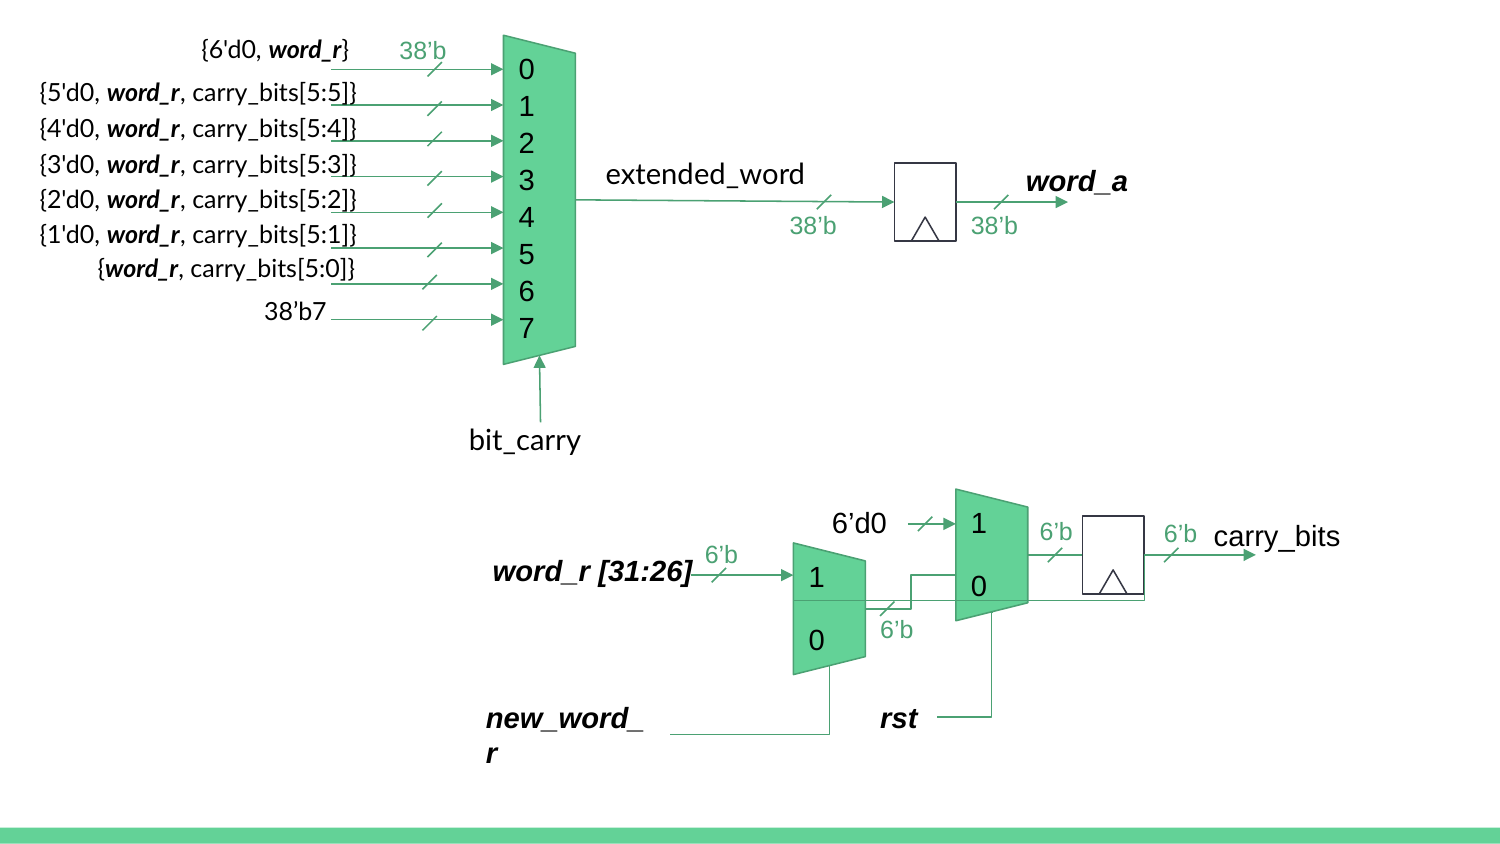

{6'd0, word_r}
38’b
0
1
2
3
4
5
6
7

{5'd0, word_r, carry_bits[5:5]}
{4'd0, word_r, carry_bits[5:4]}
{3'd0, word_r, carry_bits[5:3]}
extended_word
word_a

{2'd0, word_r, carry_bits[5:2]}
38’b
38’b
{1'd0, word_r, carry_bits[5:1]}
{word_r, carry_bits[5:0]}
38’b7
bit_carry
6’d0
1

0
6’b
6’b
carry_bits

6’b
word_r [31:26]
1

0
6’b
new_word_r
rst